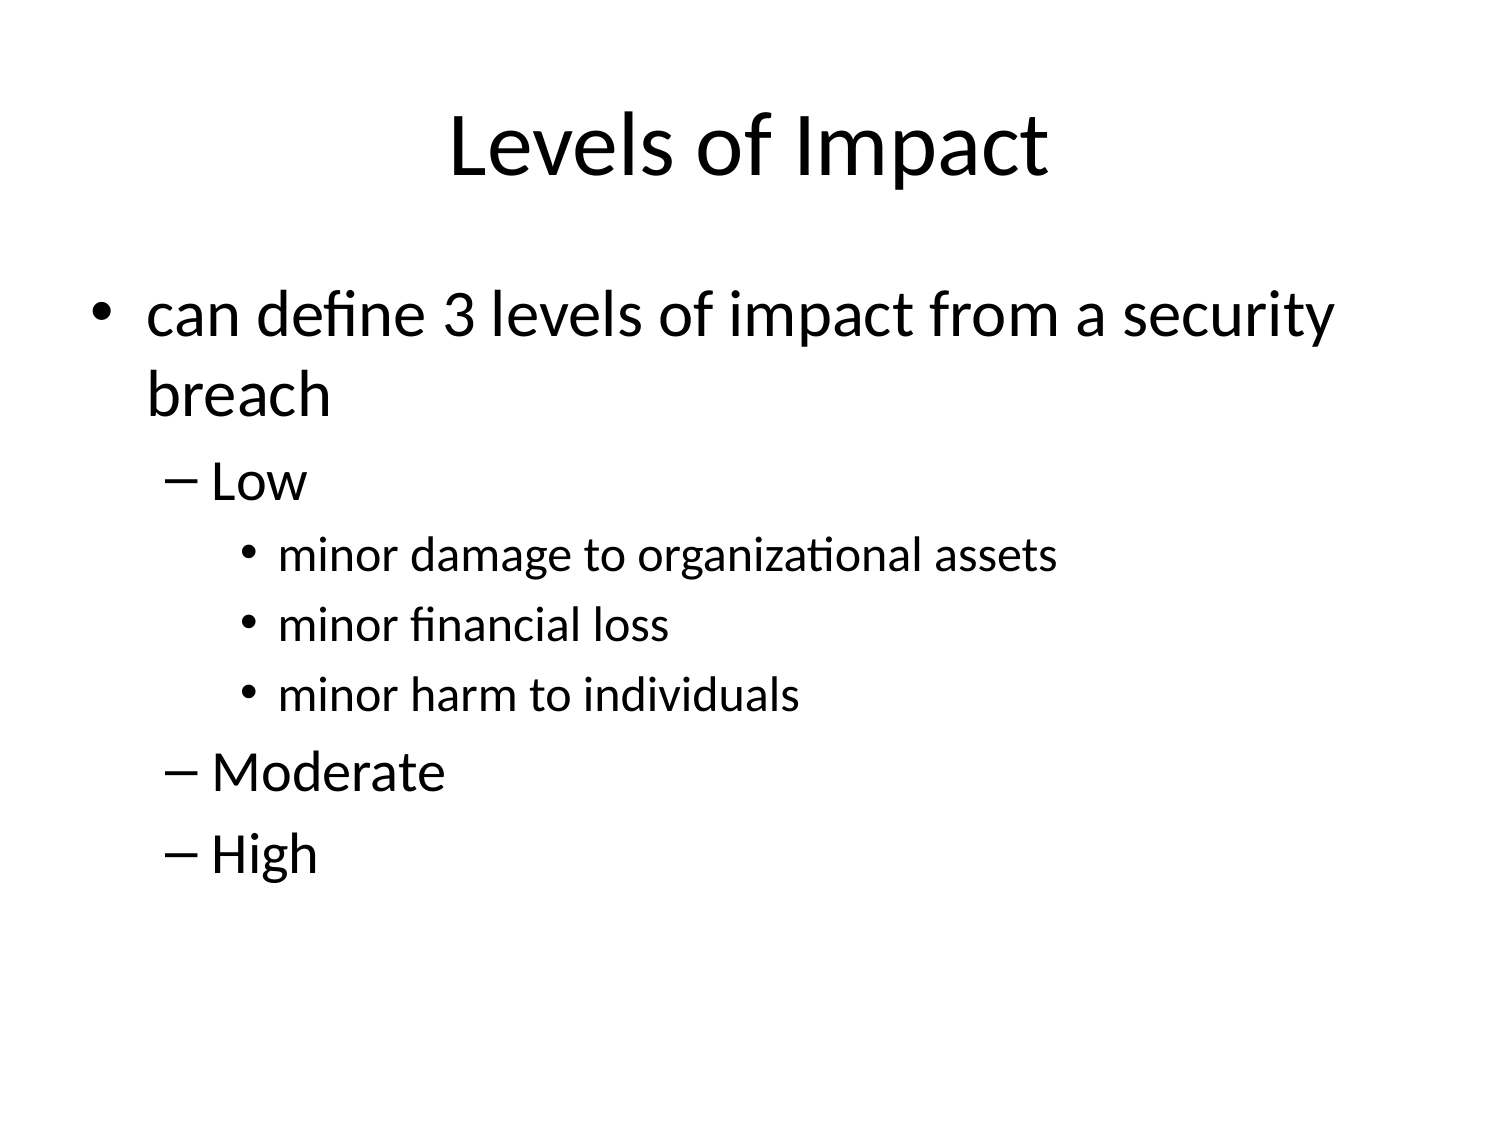

# Levels of Impact
can define 3 levels of impact from a security breach
Low
minor damage to organizational assets
minor financial loss
minor harm to individuals
Moderate
High